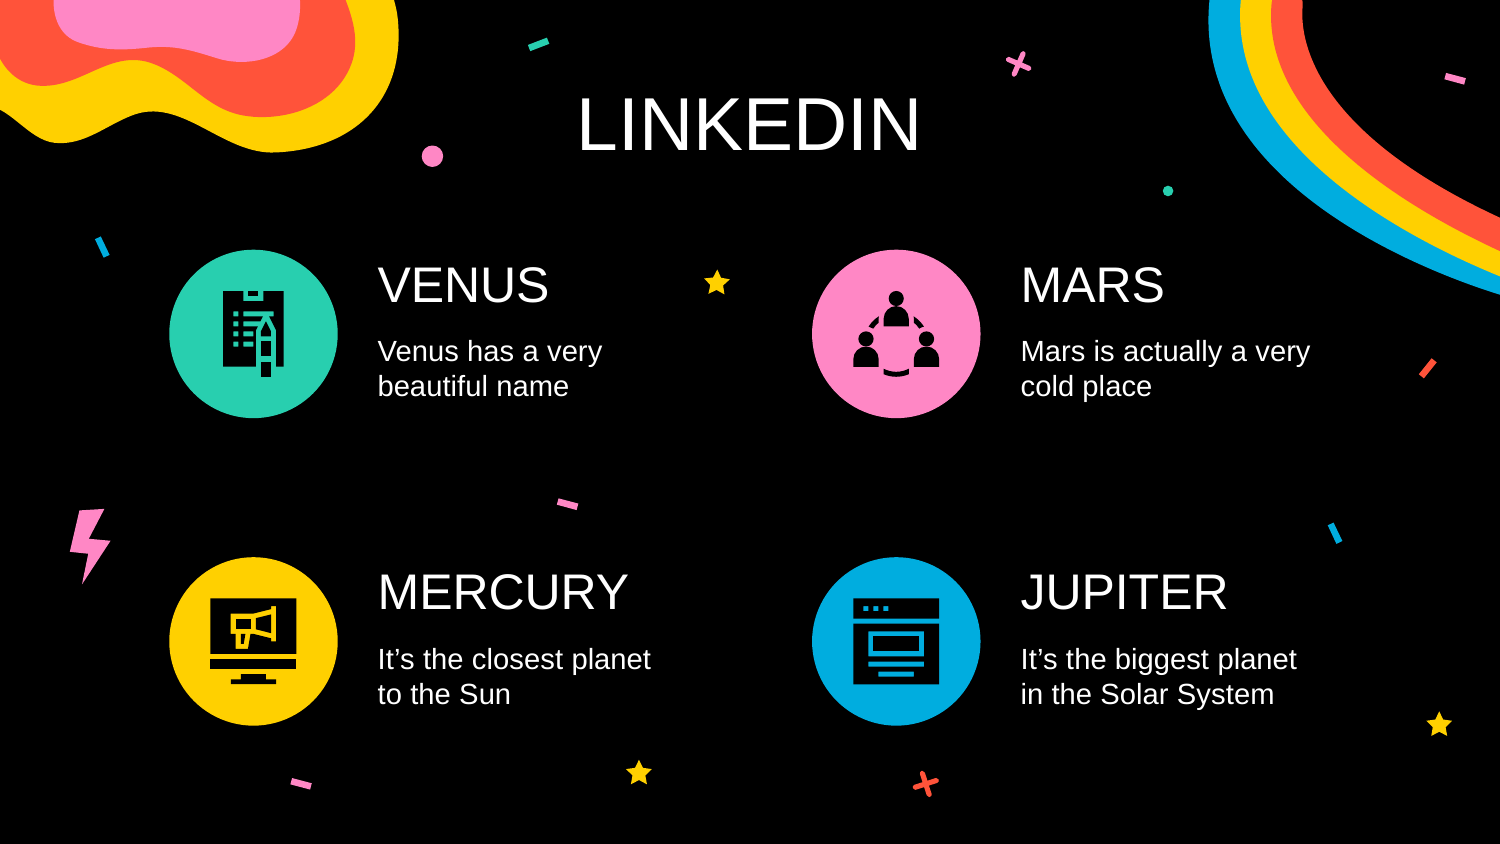

# LINKEDIN

MARS
VENUS

Mars is actually a very cold place
Venus has a very beautiful name
JUPITER
MERCURY

It’s the biggest planet in the Solar System
It’s the closest planet to the Sun